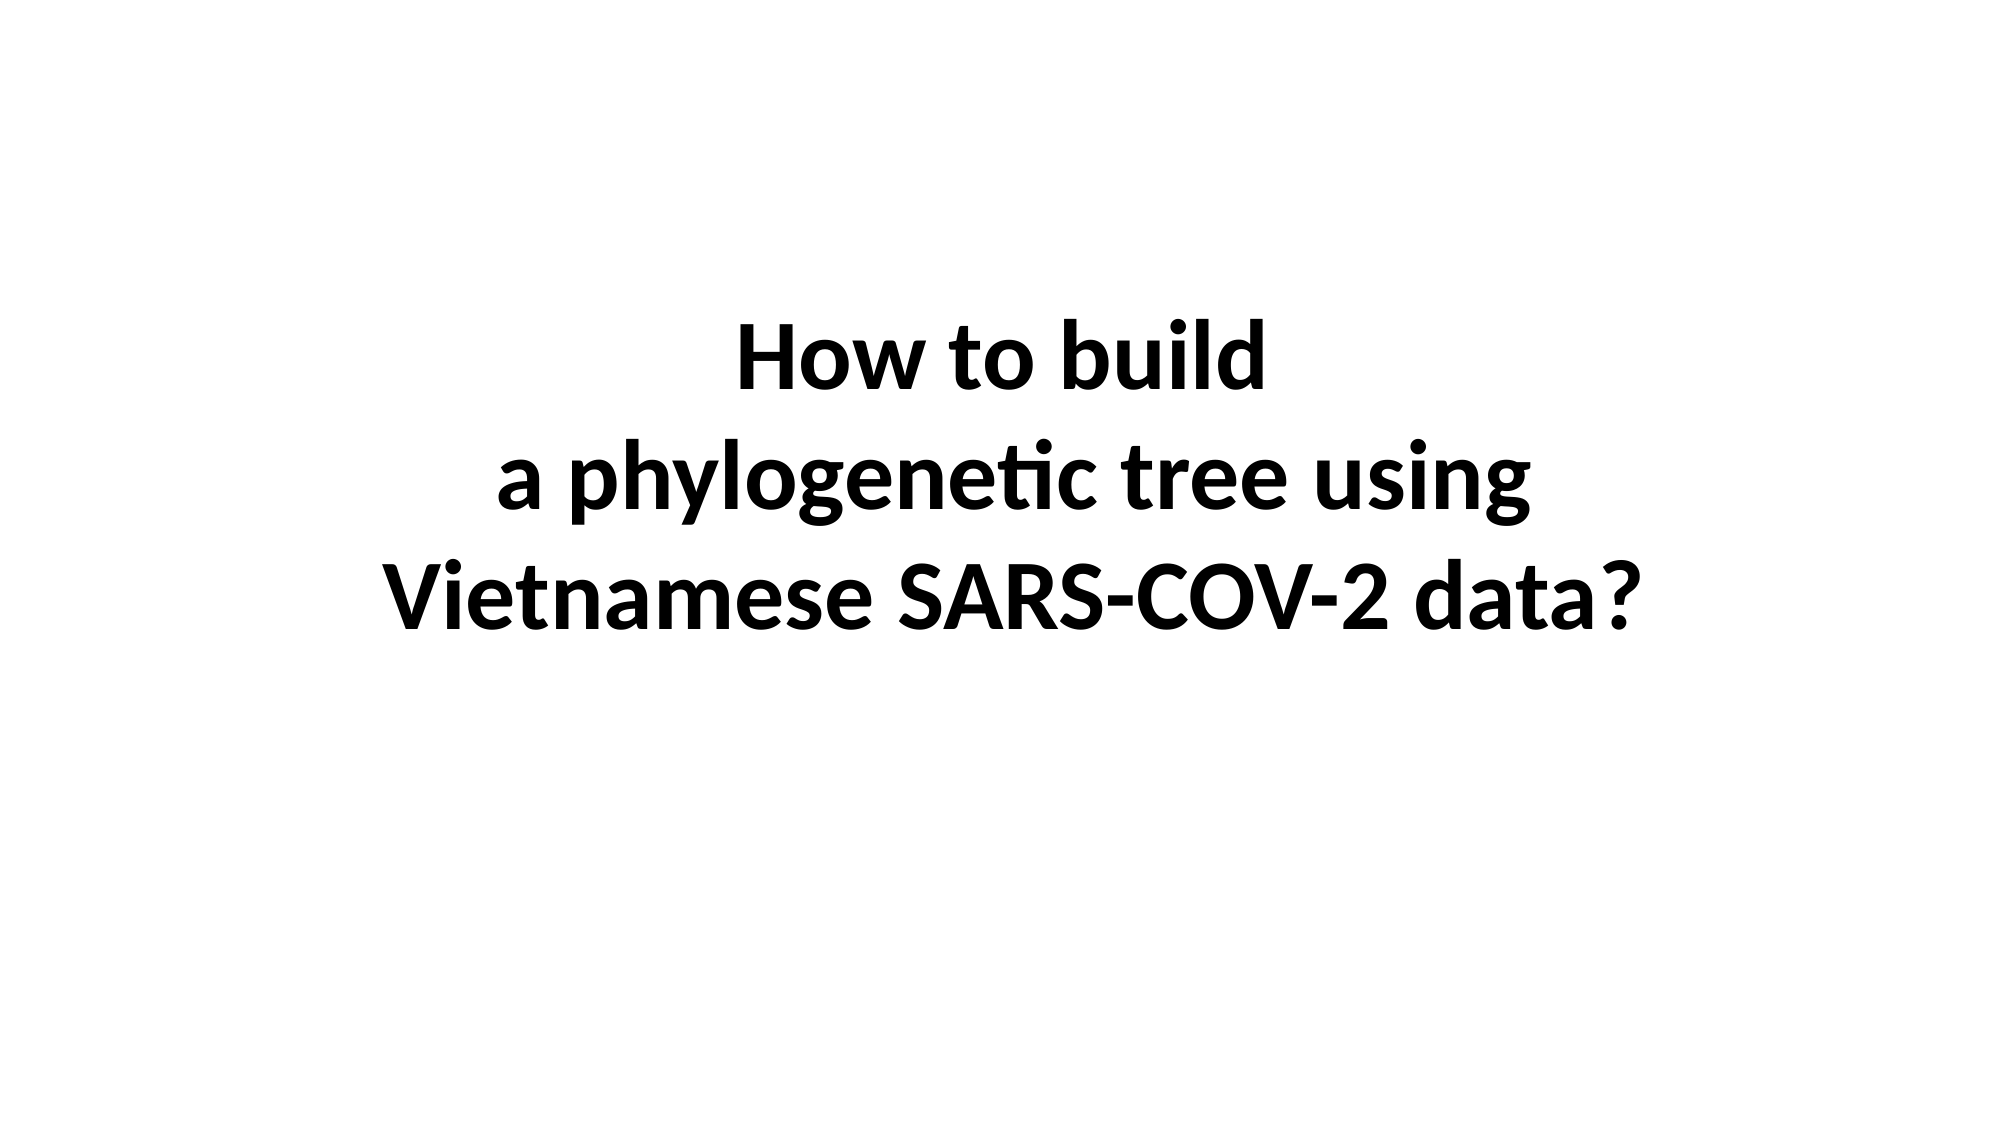

How to build
a phylogenetic tree using Vietnamese SARS-COV-2 data?